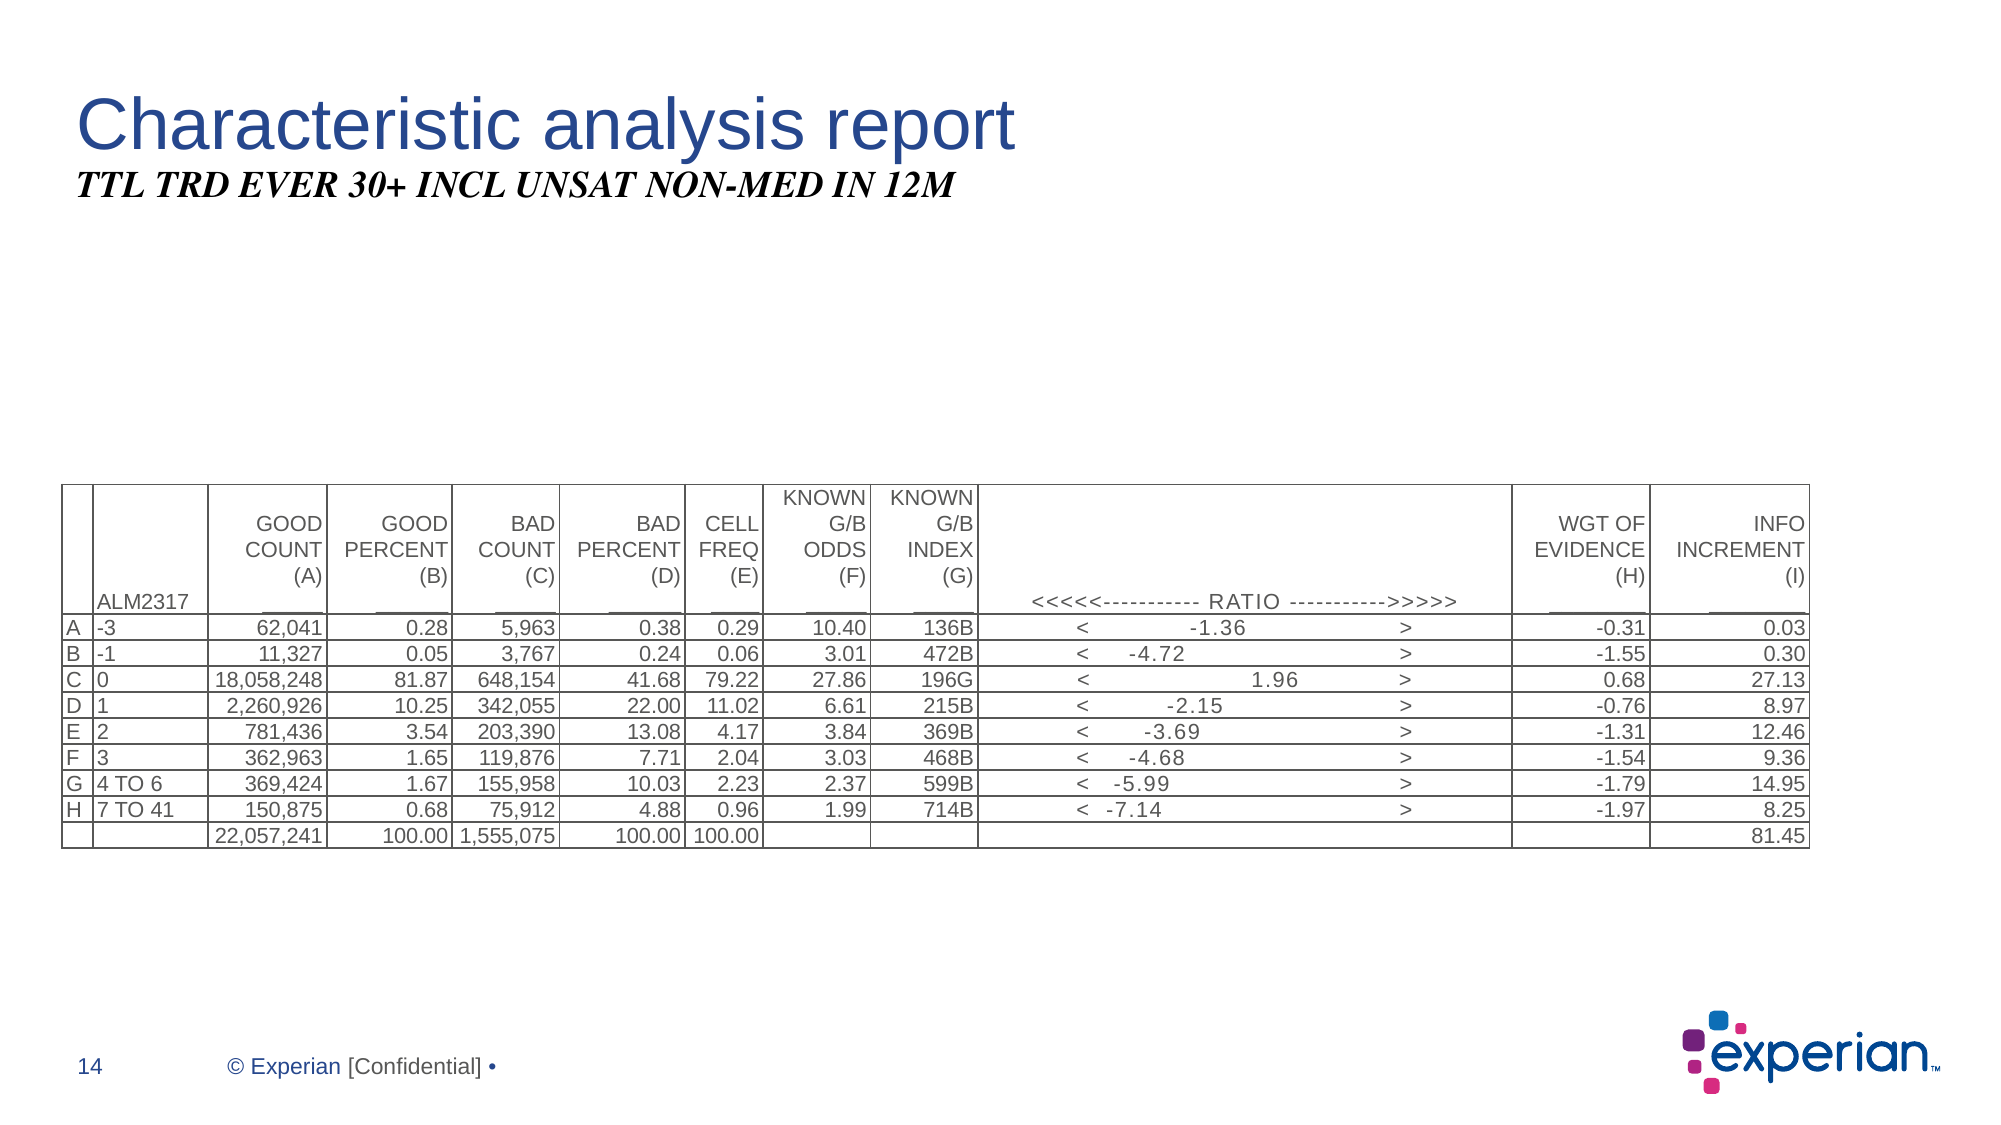

# Characteristic analysis report TTL TRD EVER 30+ INCL UNSAT NON-MED IN 12M
|  | ALM2317 | GOOD COUNT (A) \_\_\_\_\_ | GOOD PERCENT (B) \_\_\_\_\_\_ | BAD COUNT (C) \_\_\_\_\_ | BAD PERCENT (D) \_\_\_\_\_\_ | CELL FREQ (E) \_\_\_\_ | KNOWN G/B ODDS (F) \_\_\_\_\_ | KNOWN G/B INDEX (G) \_\_\_\_\_ | <<<<<----------- RATIO ----------->>>>> | WGT OF EVIDENCE (H) \_\_\_\_\_\_\_\_ | INFO INCREMENT (I) \_\_\_\_\_\_\_\_ |
| --- | --- | --- | --- | --- | --- | --- | --- | --- | --- | --- | --- |
| A | -3 | 62,041 | 0.28 | 5,963 | 0.38 | 0.29 | 10.40 | 136B | < -1.36 > | -0.31 | 0.03 |
| B | -1 | 11,327 | 0.05 | 3,767 | 0.24 | 0.06 | 3.01 | 472B | < -4.72 > | -1.55 | 0.30 |
| C | 0 | 18,058,248 | 81.87 | 648,154 | 41.68 | 79.22 | 27.86 | 196G | < 1.96 > | 0.68 | 27.13 |
| D | 1 | 2,260,926 | 10.25 | 342,055 | 22.00 | 11.02 | 6.61 | 215B | < -2.15 > | -0.76 | 8.97 |
| E | 2 | 781,436 | 3.54 | 203,390 | 13.08 | 4.17 | 3.84 | 369B | < -3.69 > | -1.31 | 12.46 |
| F | 3 | 362,963 | 1.65 | 119,876 | 7.71 | 2.04 | 3.03 | 468B | < -4.68 > | -1.54 | 9.36 |
| G | 4 TO 6 | 369,424 | 1.67 | 155,958 | 10.03 | 2.23 | 2.37 | 599B | < -5.99 > | -1.79 | 14.95 |
| H | 7 TO 41 | 150,875 | 0.68 | 75,912 | 4.88 | 0.96 | 1.99 | 714B | < -7.14 > | -1.97 | 8.25 |
|  |  | 22,057,241 | 100.00 | 1,555,075 | 100.00 | 100.00 |  |  |  |  | 81.45 |